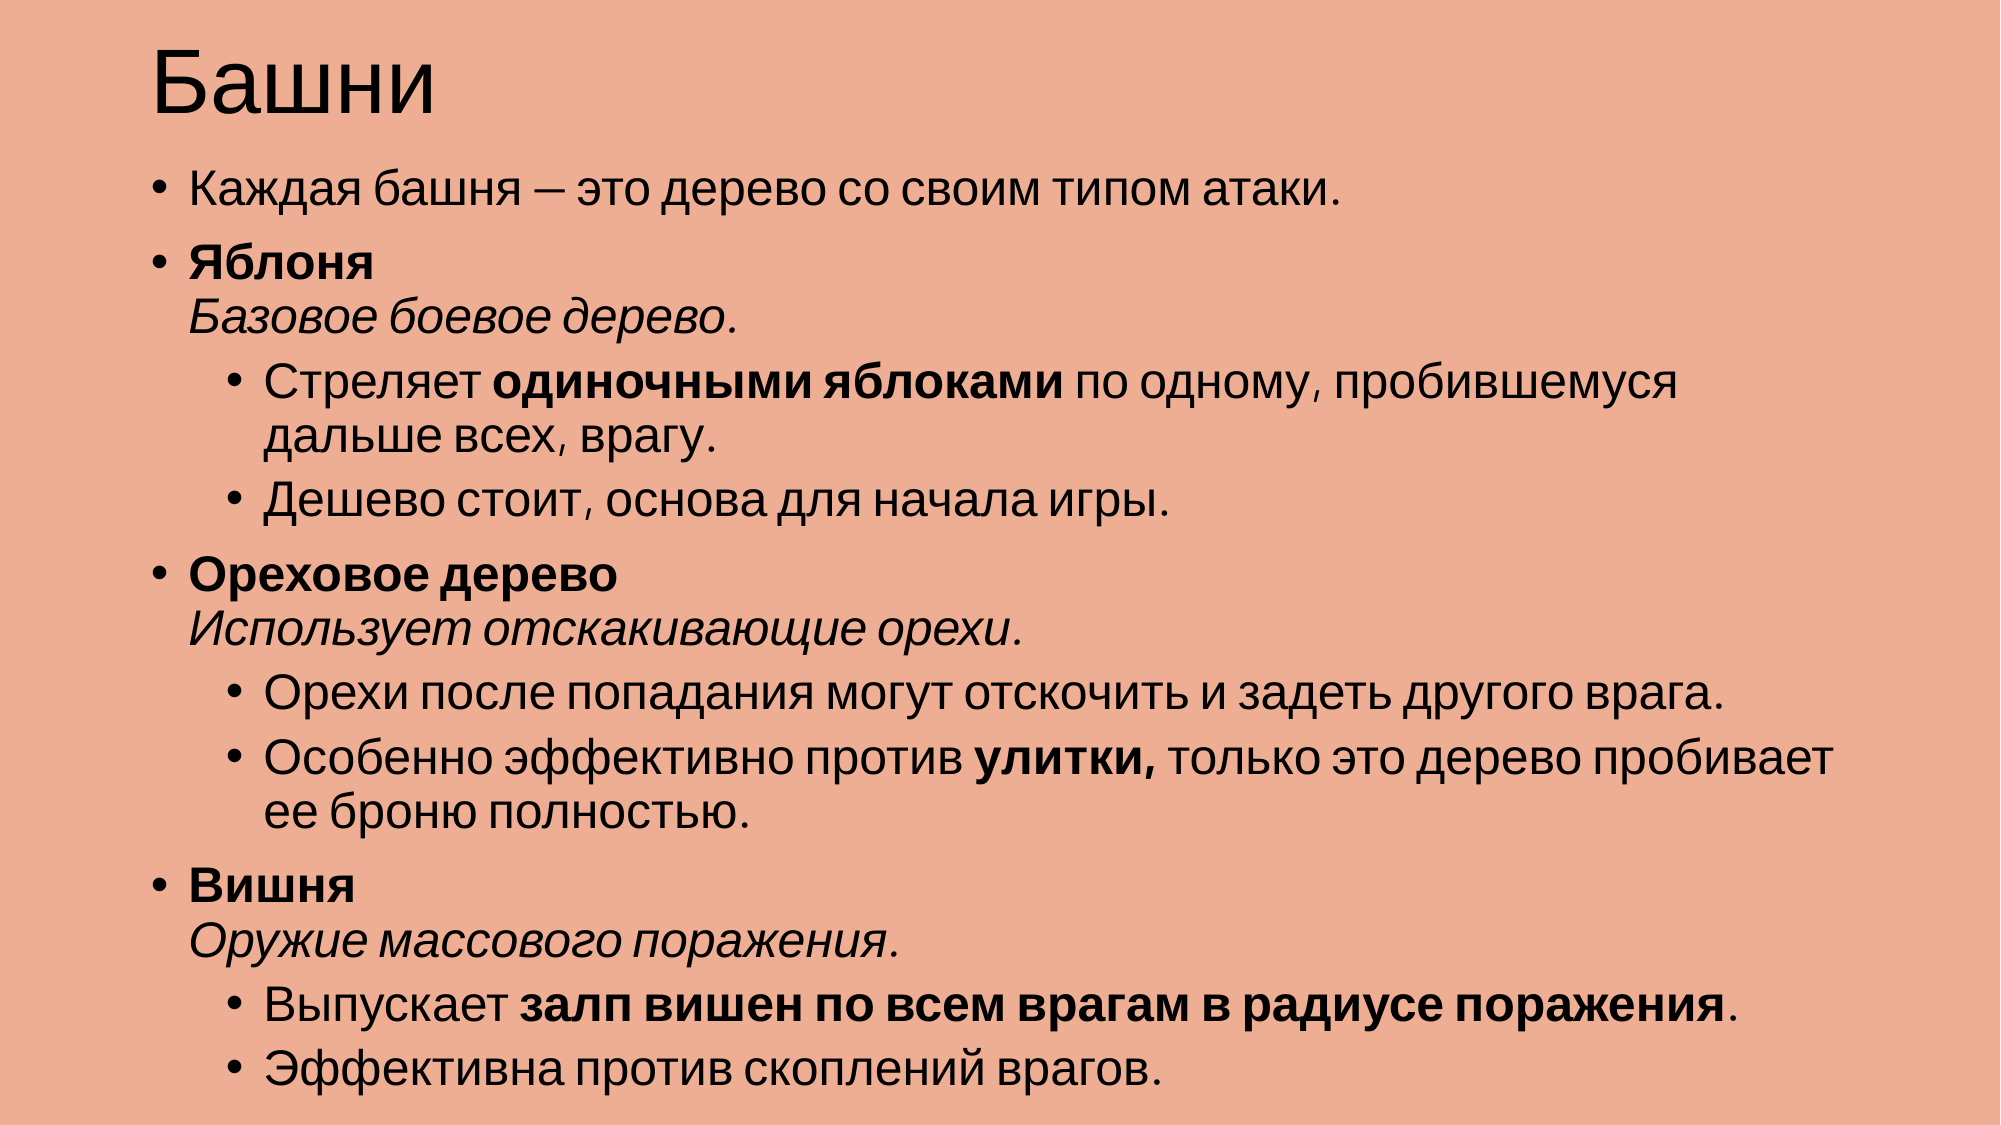

# Башни
Каждая башня — это дерево со своим типом атаки.
Яблоня
Базовое боевое дерево.
Стреляет одиночными яблоками по одному, пробившемуся дальше всех, врагу.
Дешево стоит, основа для начала игры.
Ореховое дерево
Использует отскакивающие орехи.
Орехи после попадания могут отскочить и задеть другого врага.
Особенно эффективно против улитки, только это дерево пробивает ее броню полностью.
Вишня
Оружие массового поражения.
Выпускает залп вишен по всем врагам в радиусе поражения.
Эффективна против скоплений врагов.